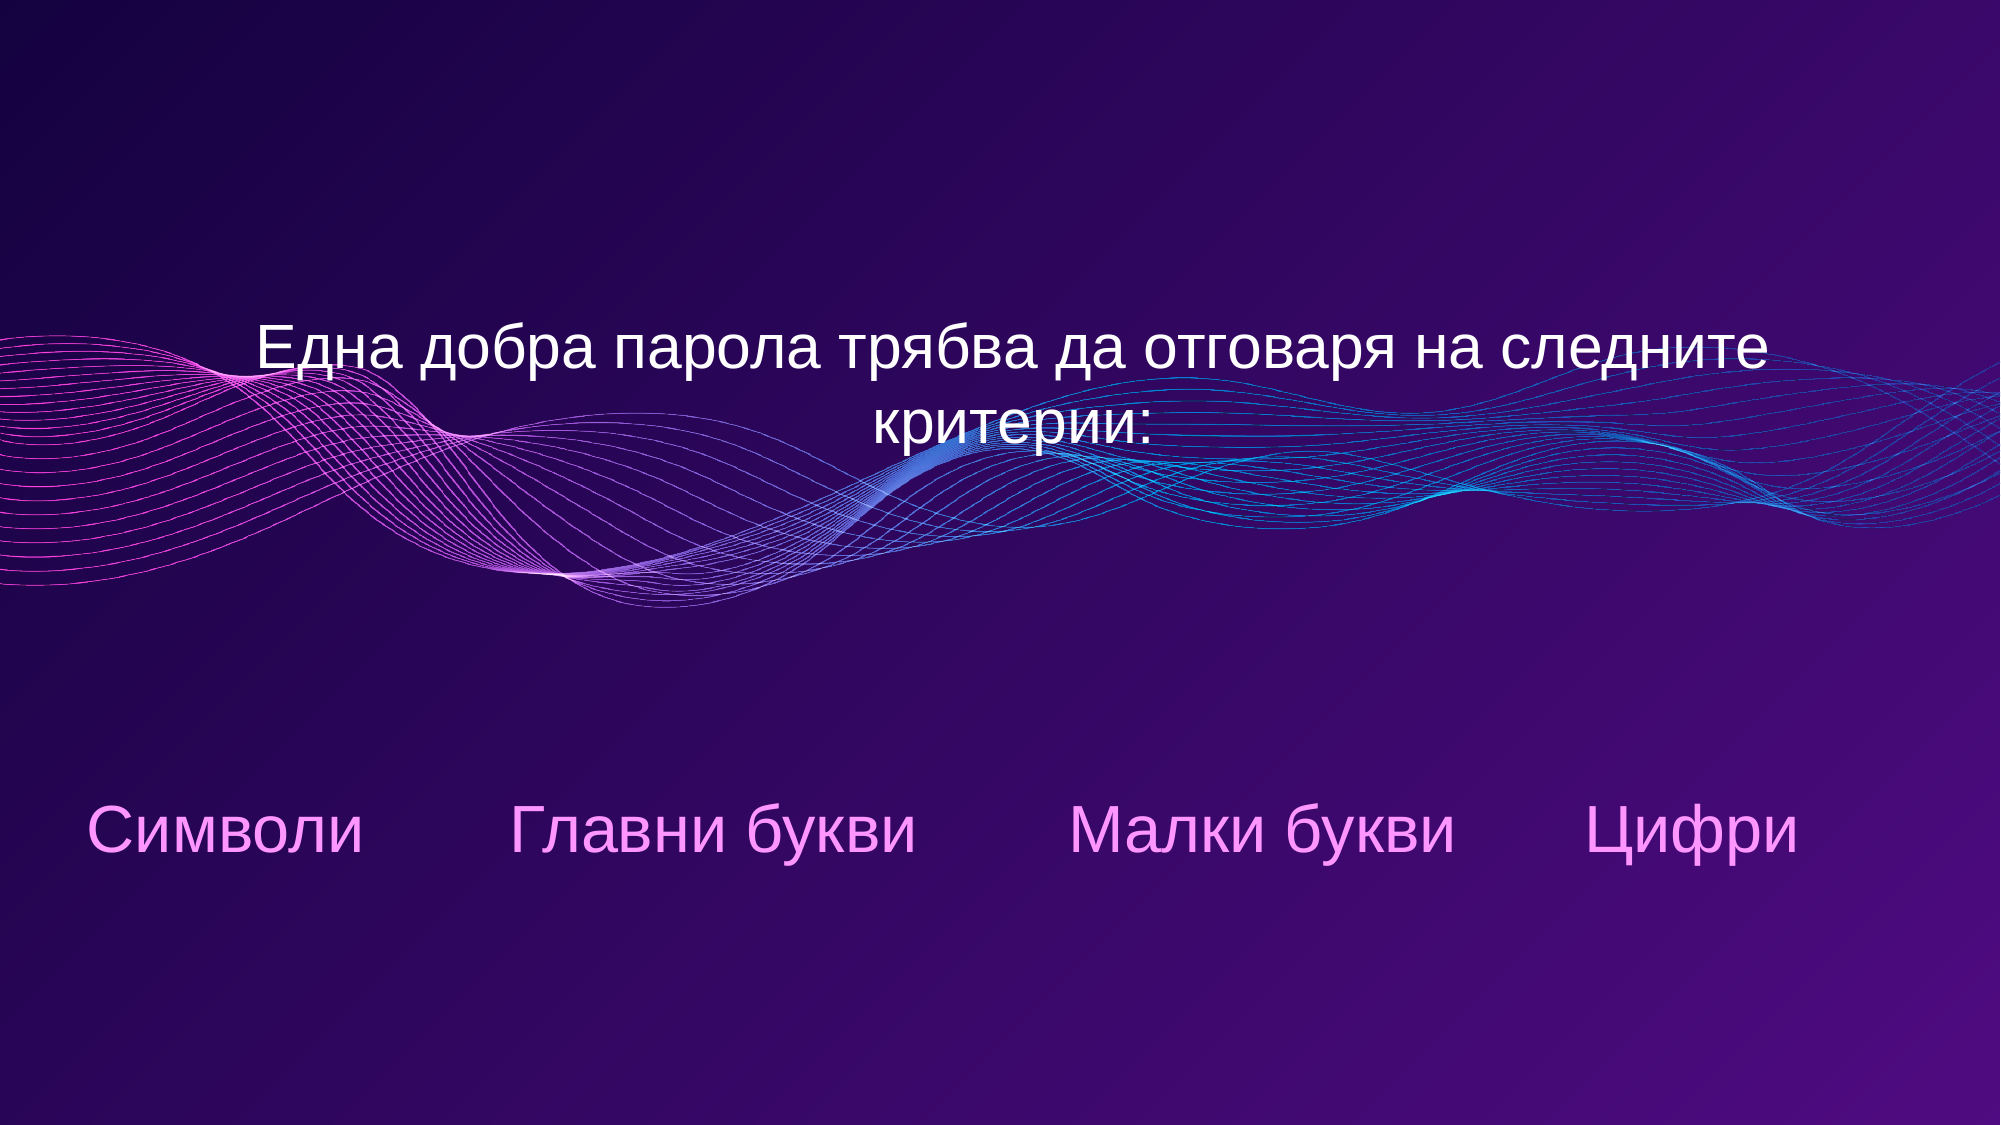

# Една добра парола трябва да отговаря на следните критерии:
Малки букви
Символи
Главни букви
Цифри
След символите и буквите, следващата важна стъпка са цифрите. Хубаво е те също да не са свързани с нещо от живота ви като датата ви на раждане, рожден ден на приятел и т.н.